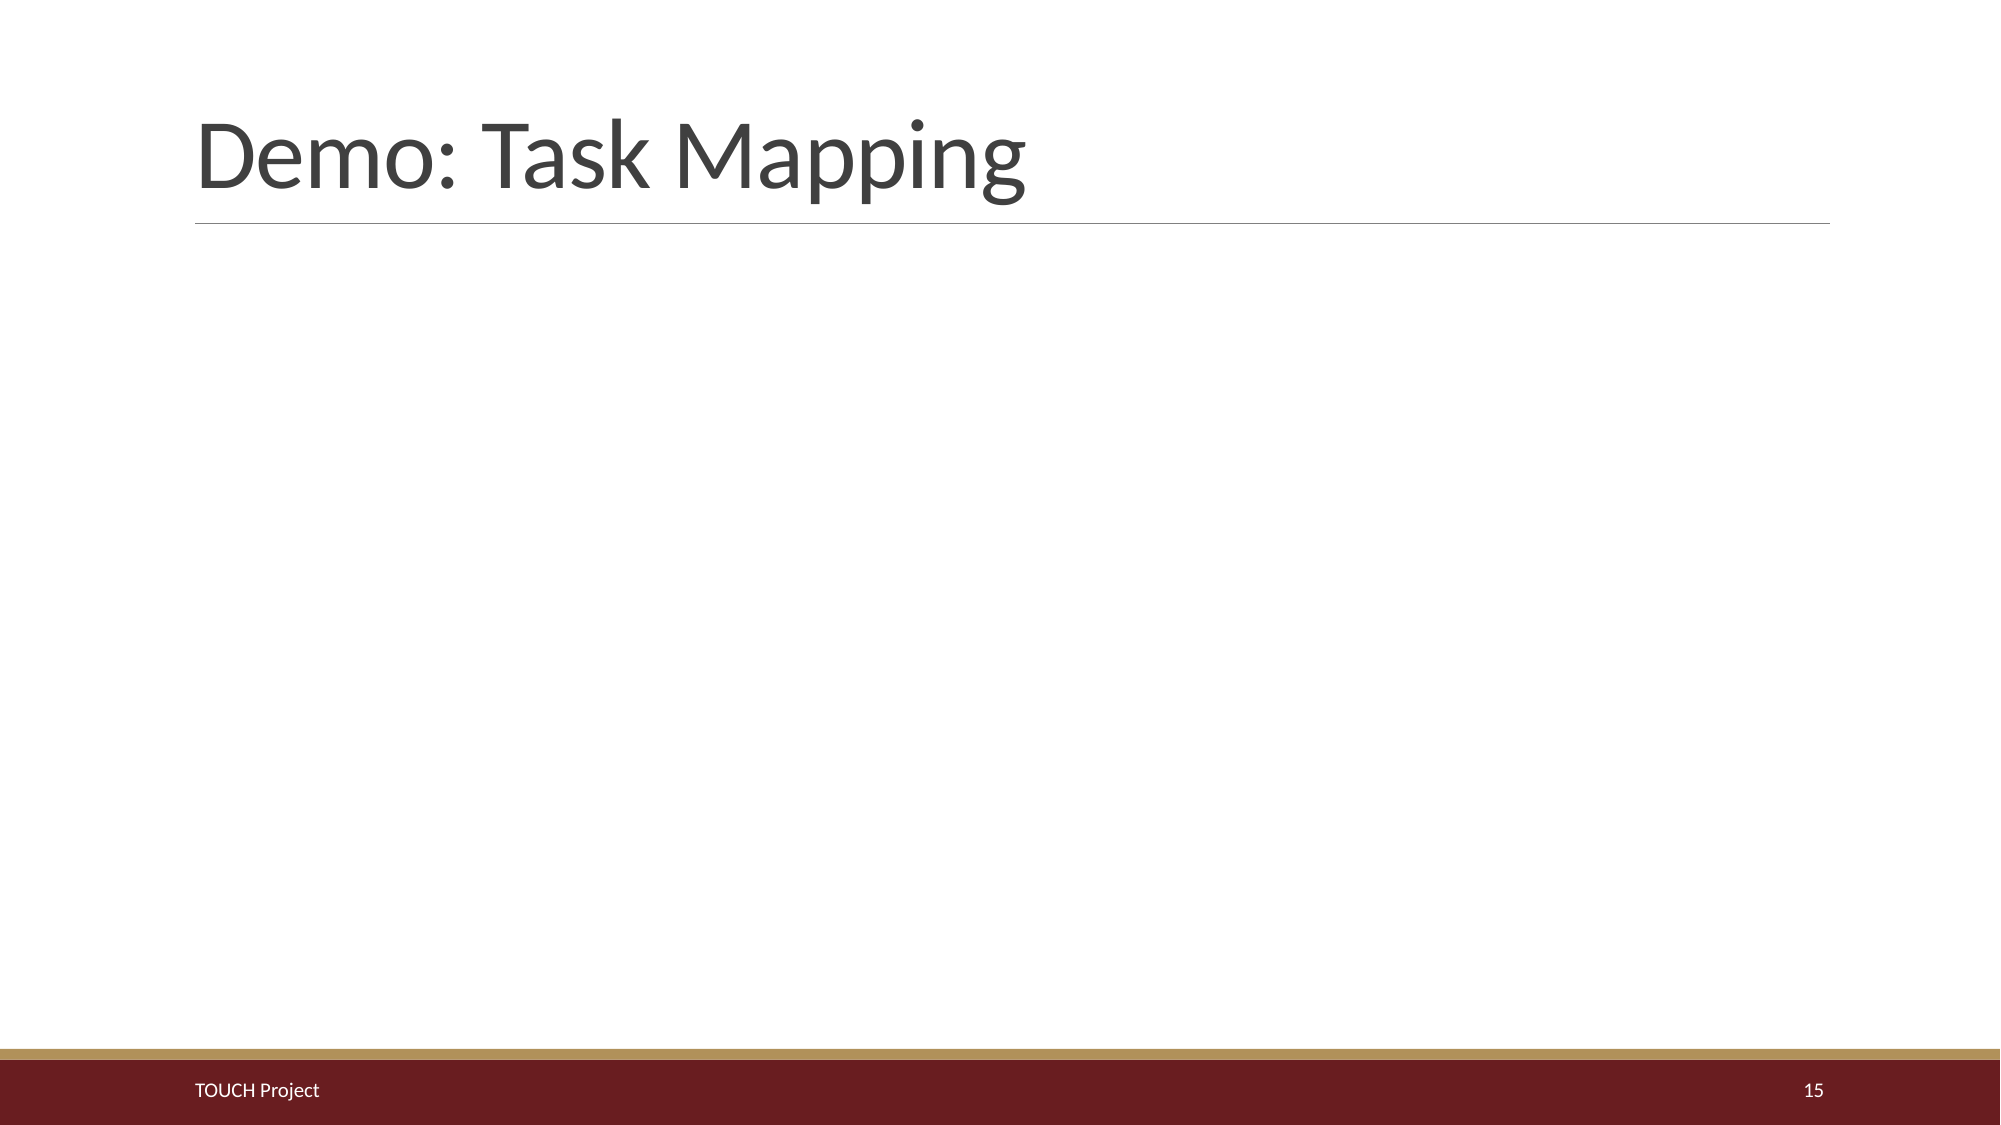

# Demo: Task Mapping

TOUCH Project
15